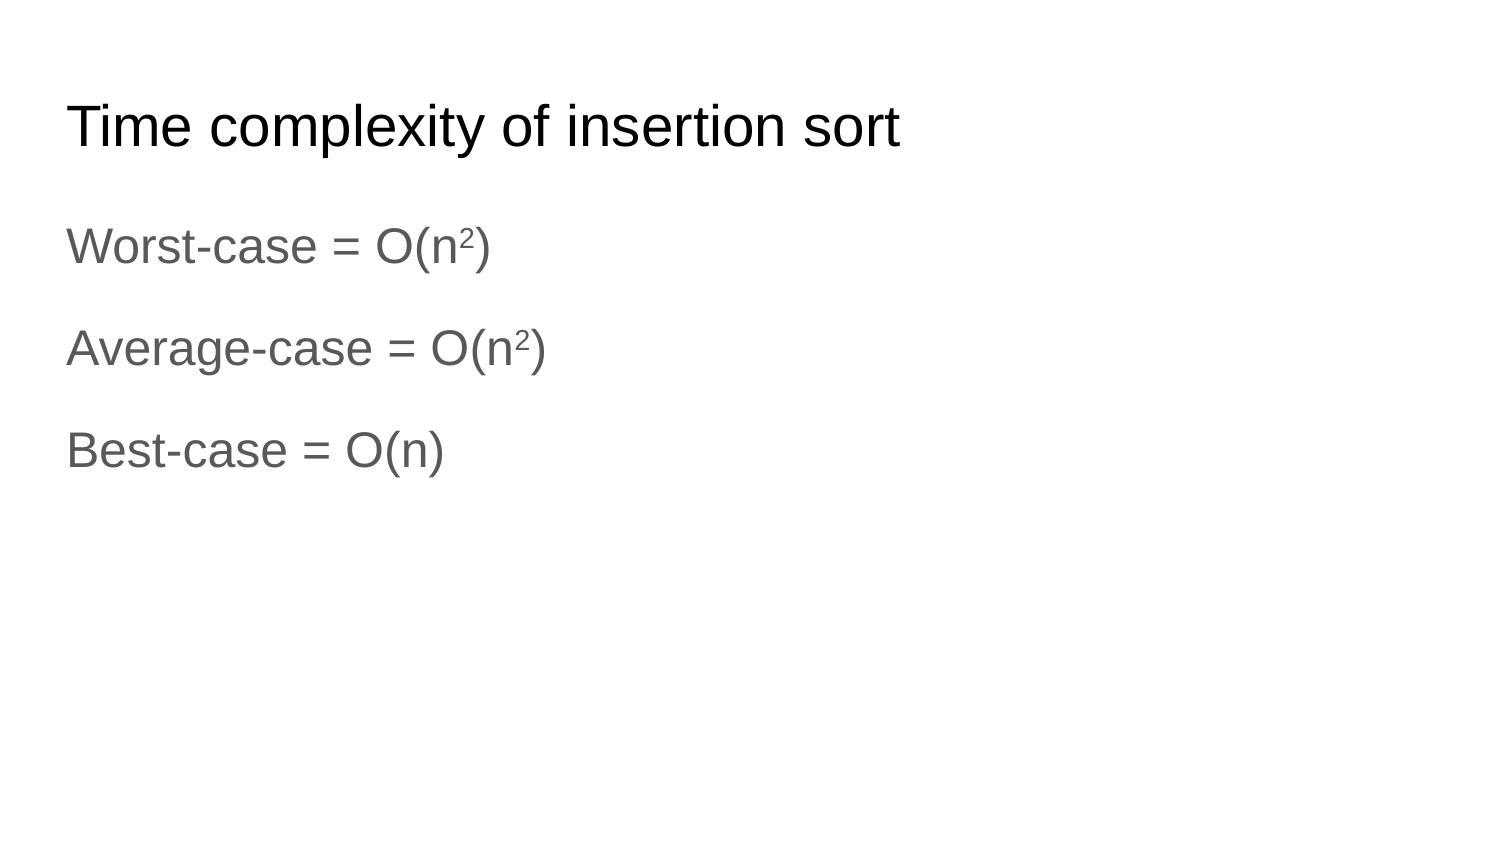

# Time complexity of insertion sort
Worst-case = O(n2)
Average-case = O(n2)
Best-case = O(n)